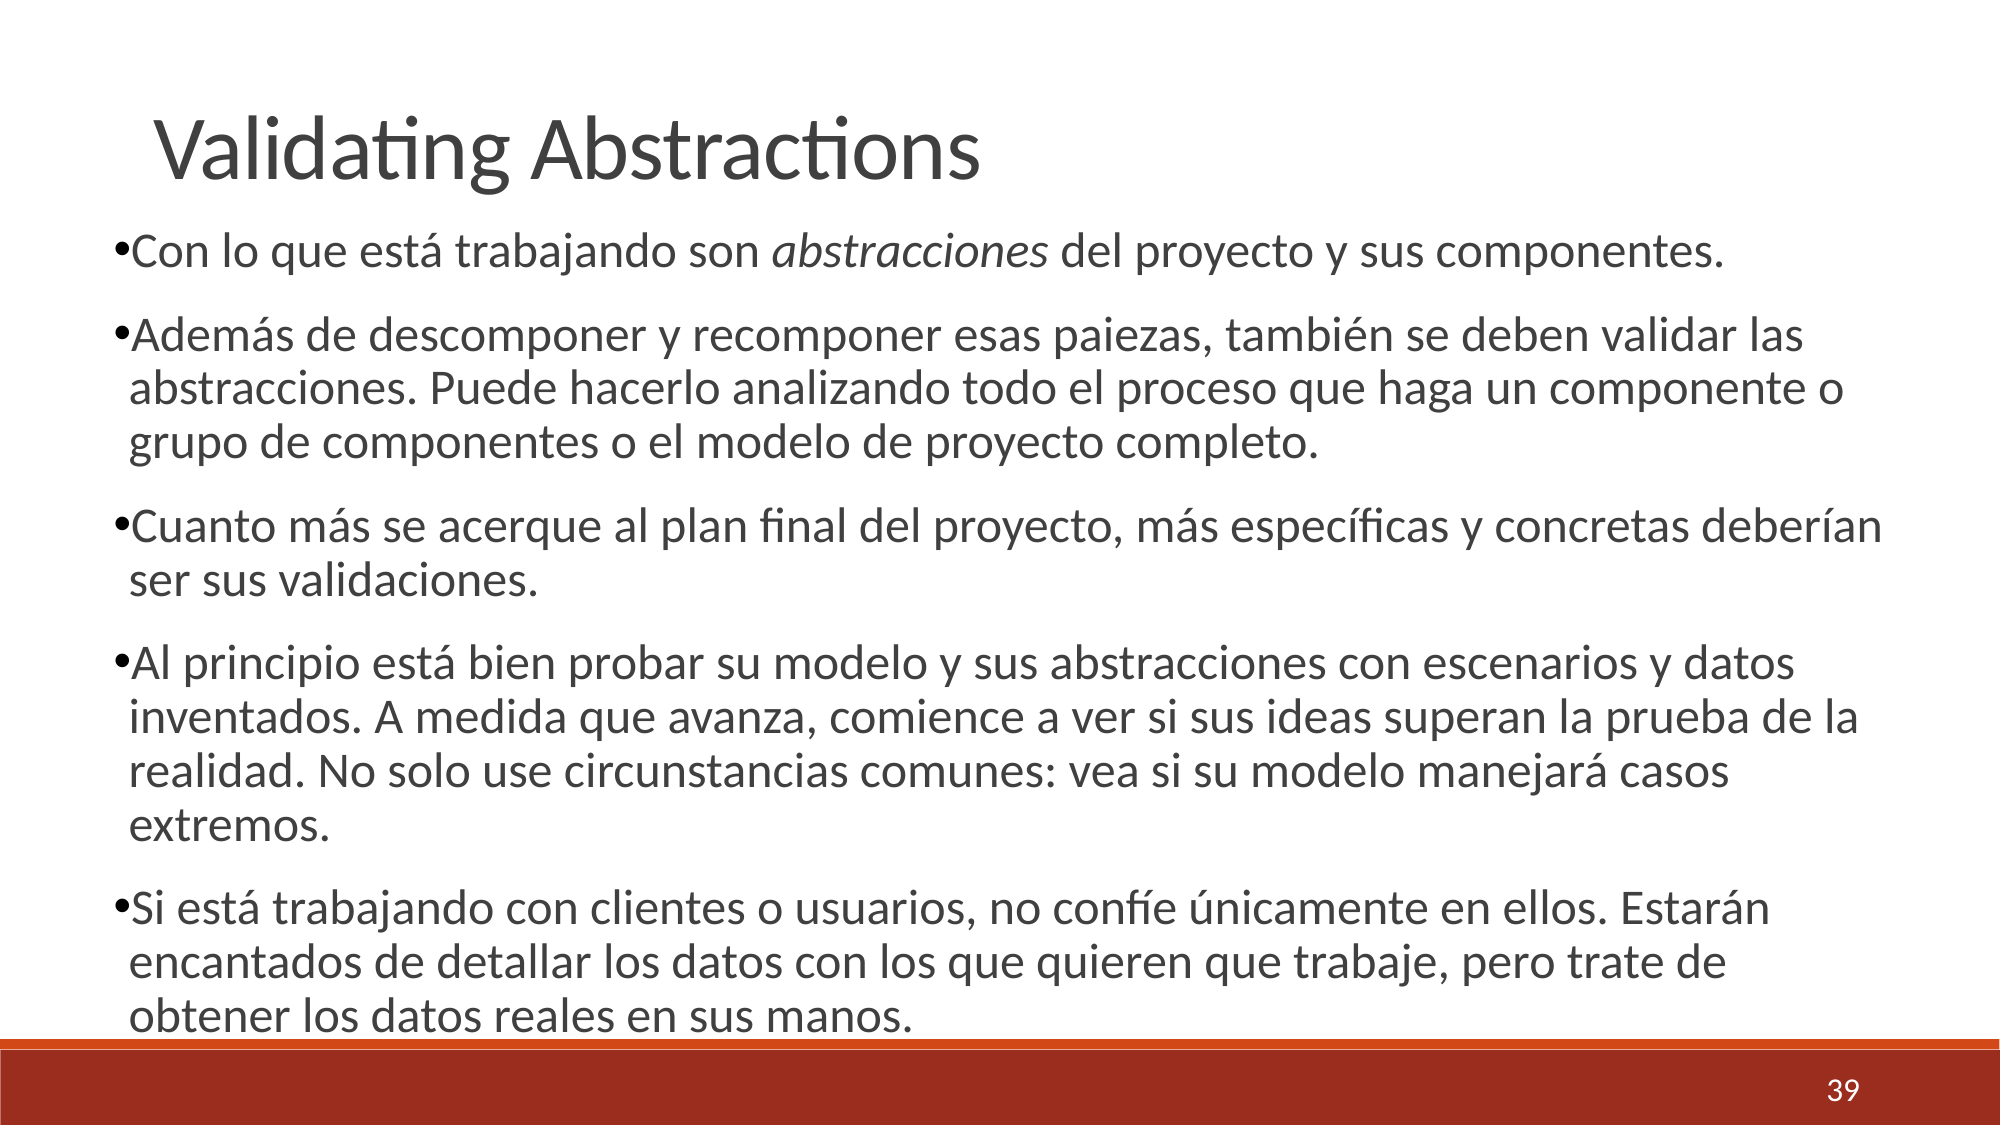

Validating Abstractions
Con lo que está trabajando son abstracciones del proyecto y sus componentes.
Además de descomponer y recomponer esas paiezas, también se deben validar las abstracciones. Puede hacerlo analizando todo el proceso que haga un componente o grupo de componentes o el modelo de proyecto completo.
Cuanto más se acerque al plan final del proyecto, más específicas y concretas deberían ser sus validaciones.
Al principio está bien probar su modelo y sus abstracciones con escenarios y datos inventados. A medida que avanza, comience a ver si sus ideas superan la prueba de la realidad. No solo use circunstancias comunes: vea si su modelo manejará casos extremos.
Si está trabajando con clientes o usuarios, no confíe únicamente en ellos. Estarán encantados de detallar los datos con los que quieren que trabaje, pero trate de obtener los datos reales en sus manos.
39